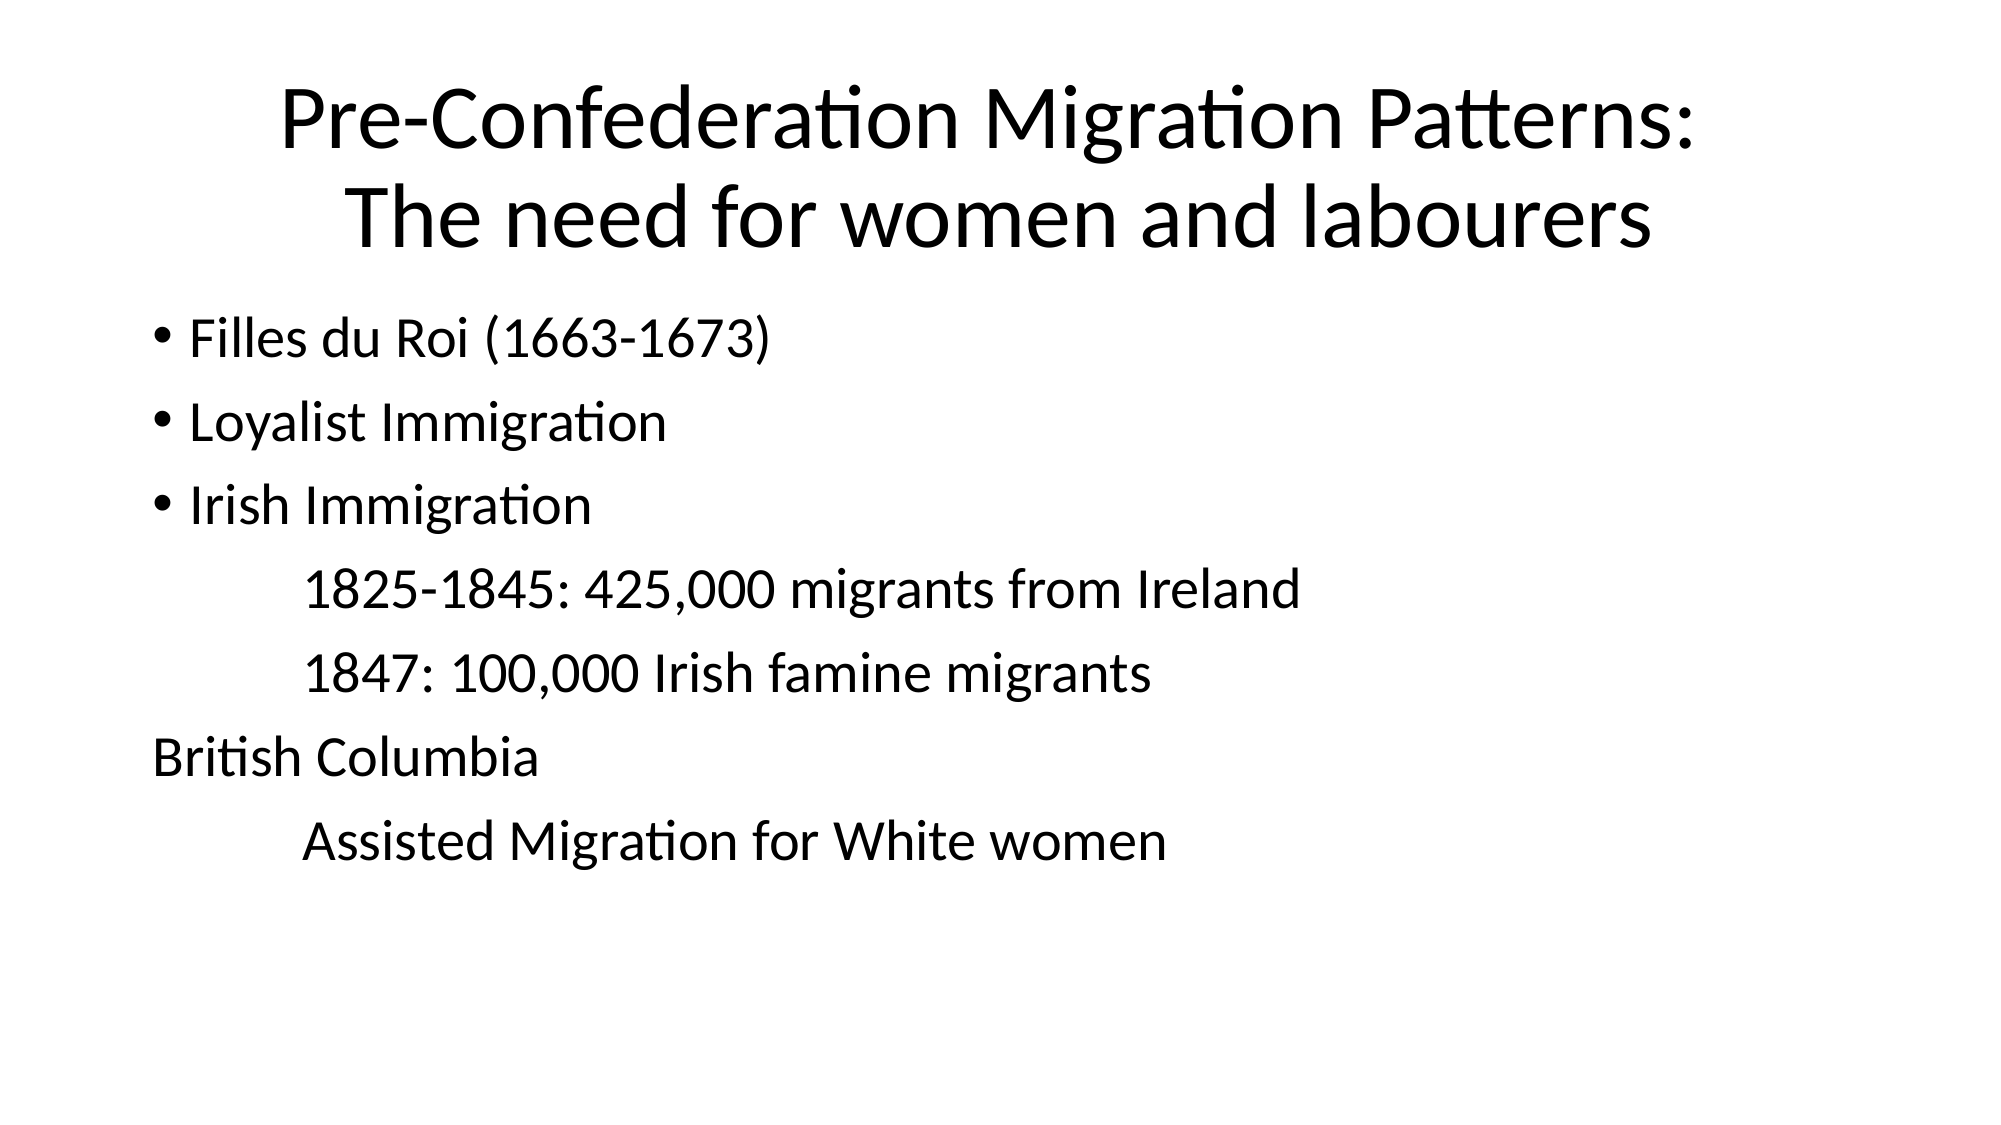

# Pre-Confederation Migration Patterns: The need for women and labourers
Filles du Roi (1663-1673)
Loyalist Immigration
Irish Immigration
	1825-1845: 425,000 migrants from Ireland
 	1847: 100,000 Irish famine migrants
British Columbia
	Assisted Migration for White women